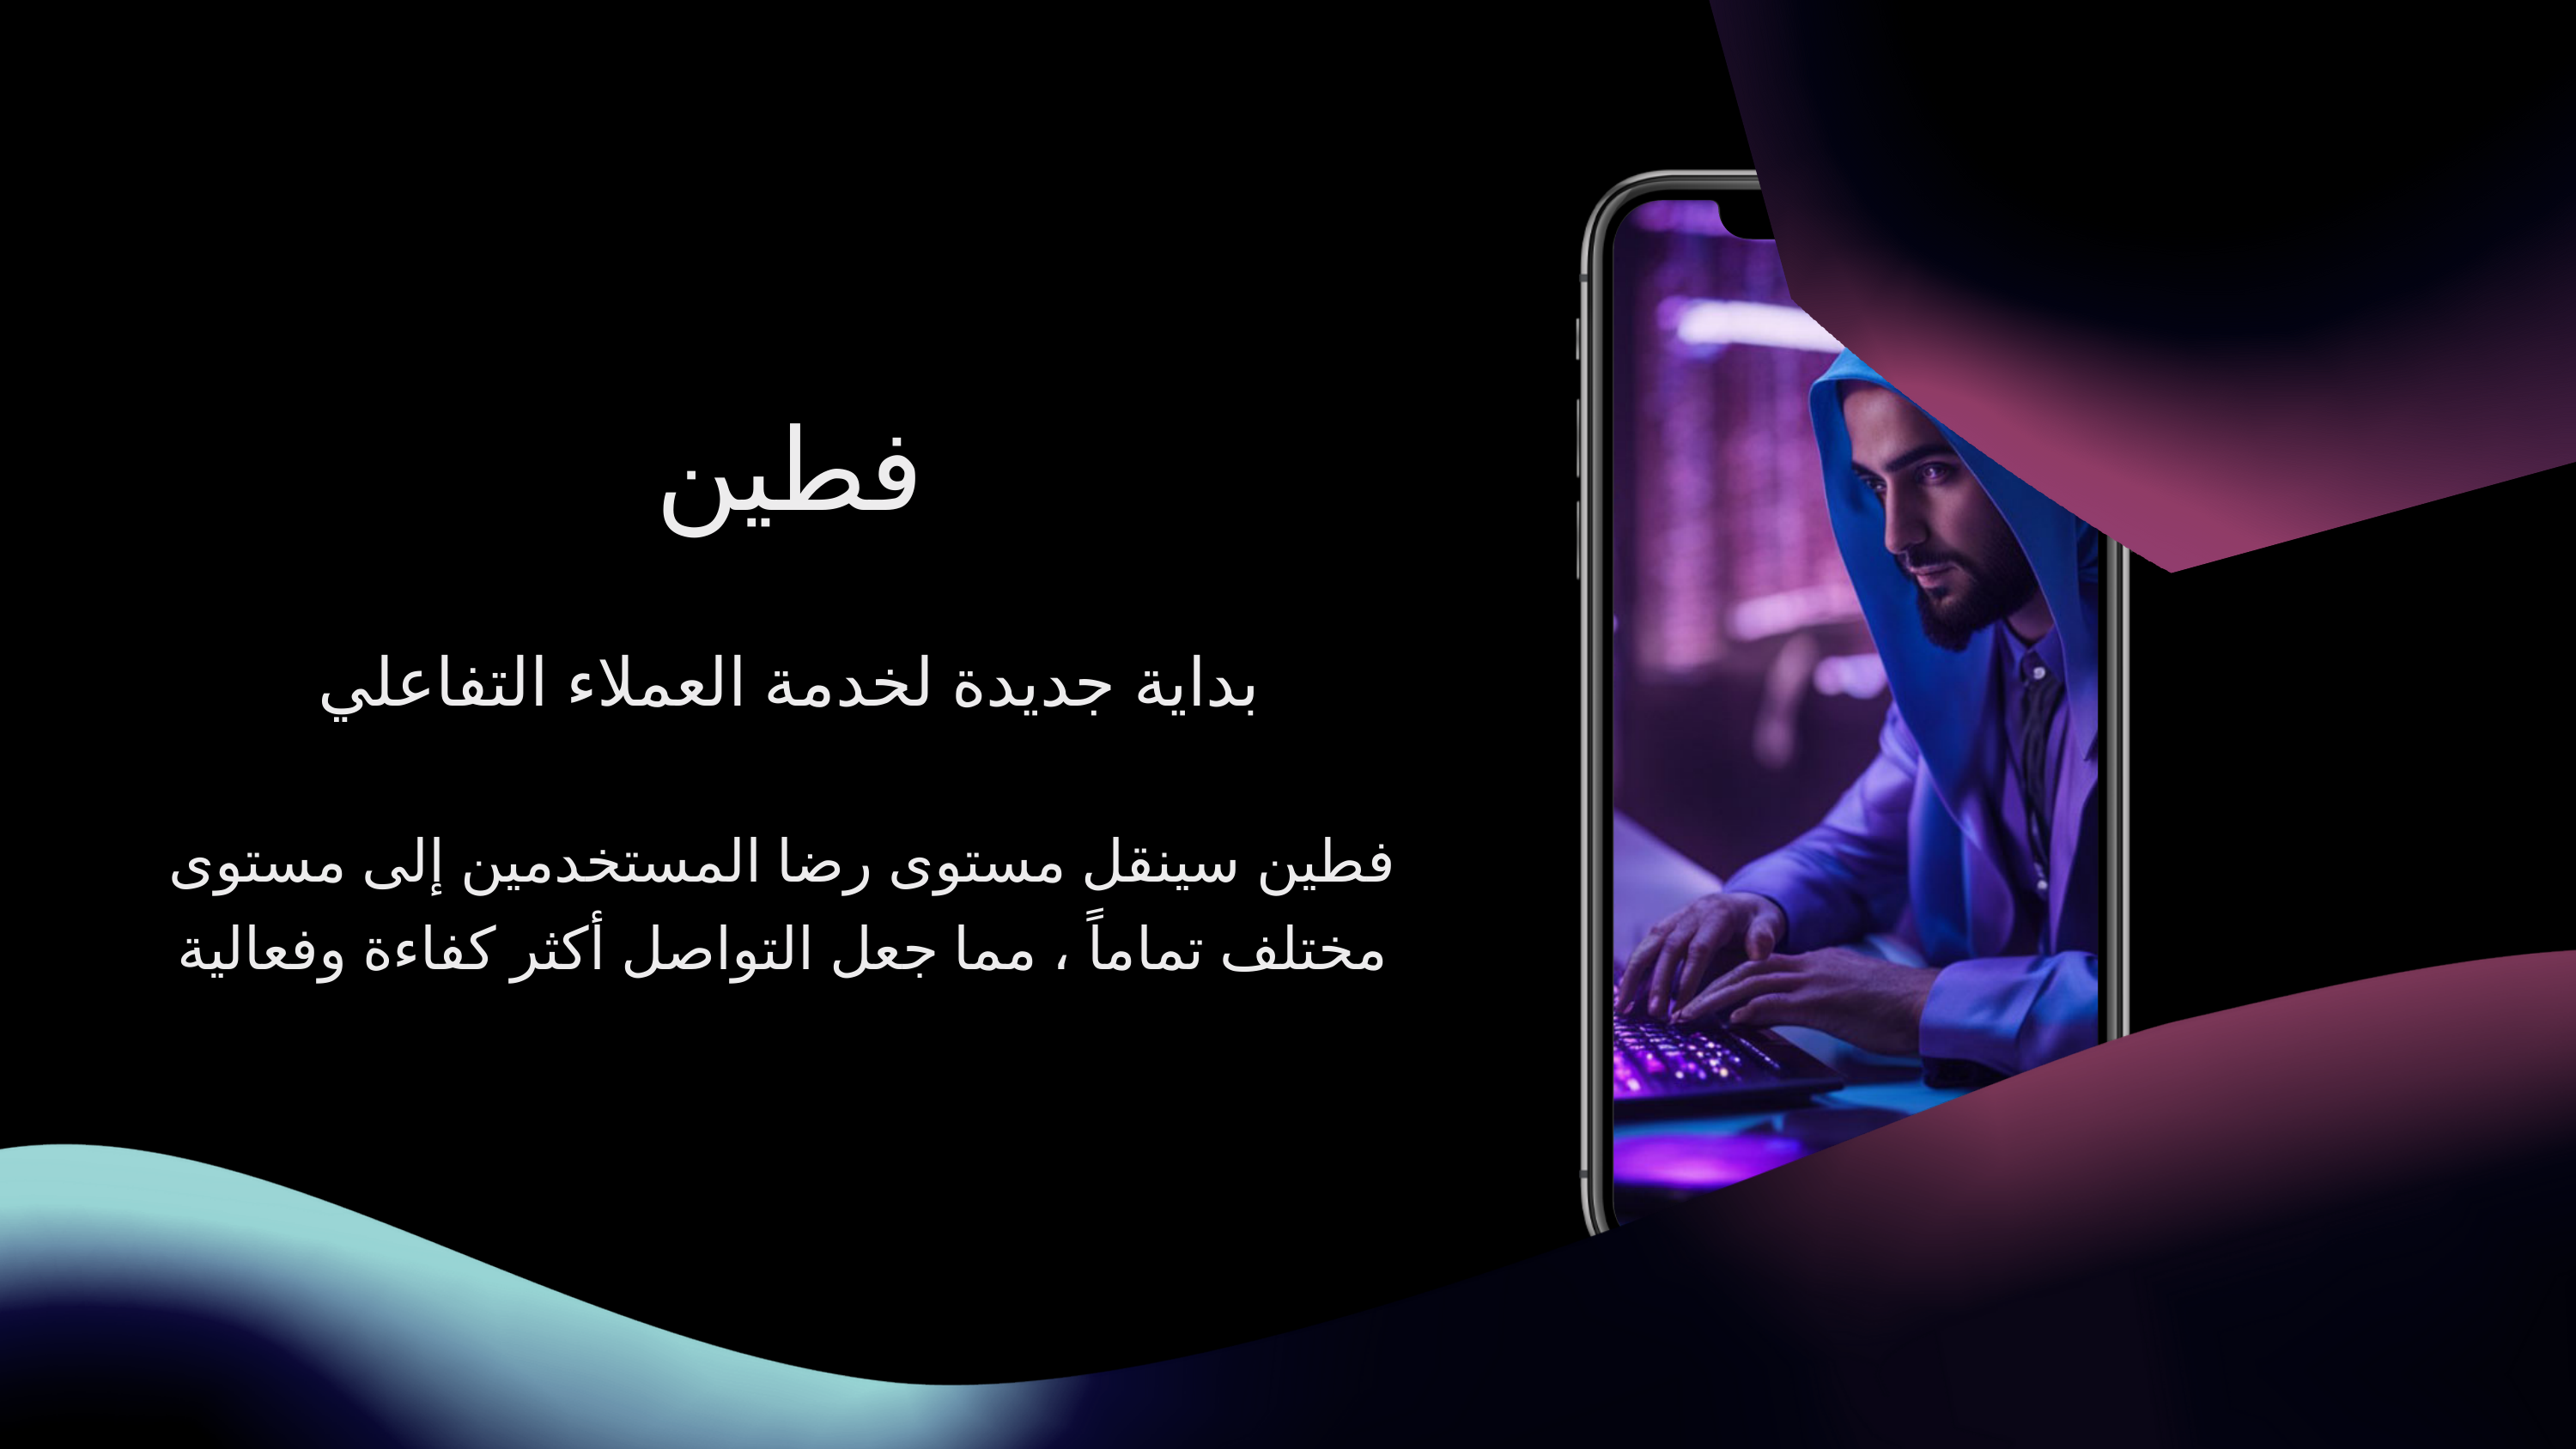

فطين

بداية جديدة لخدمة العملاء التفاعلي

فطين سينقل مستوى رضا المستخدمين إلى مستوى
مختلف تماماً ، مما جعل التواصل أكثر كفاءة وفعالية